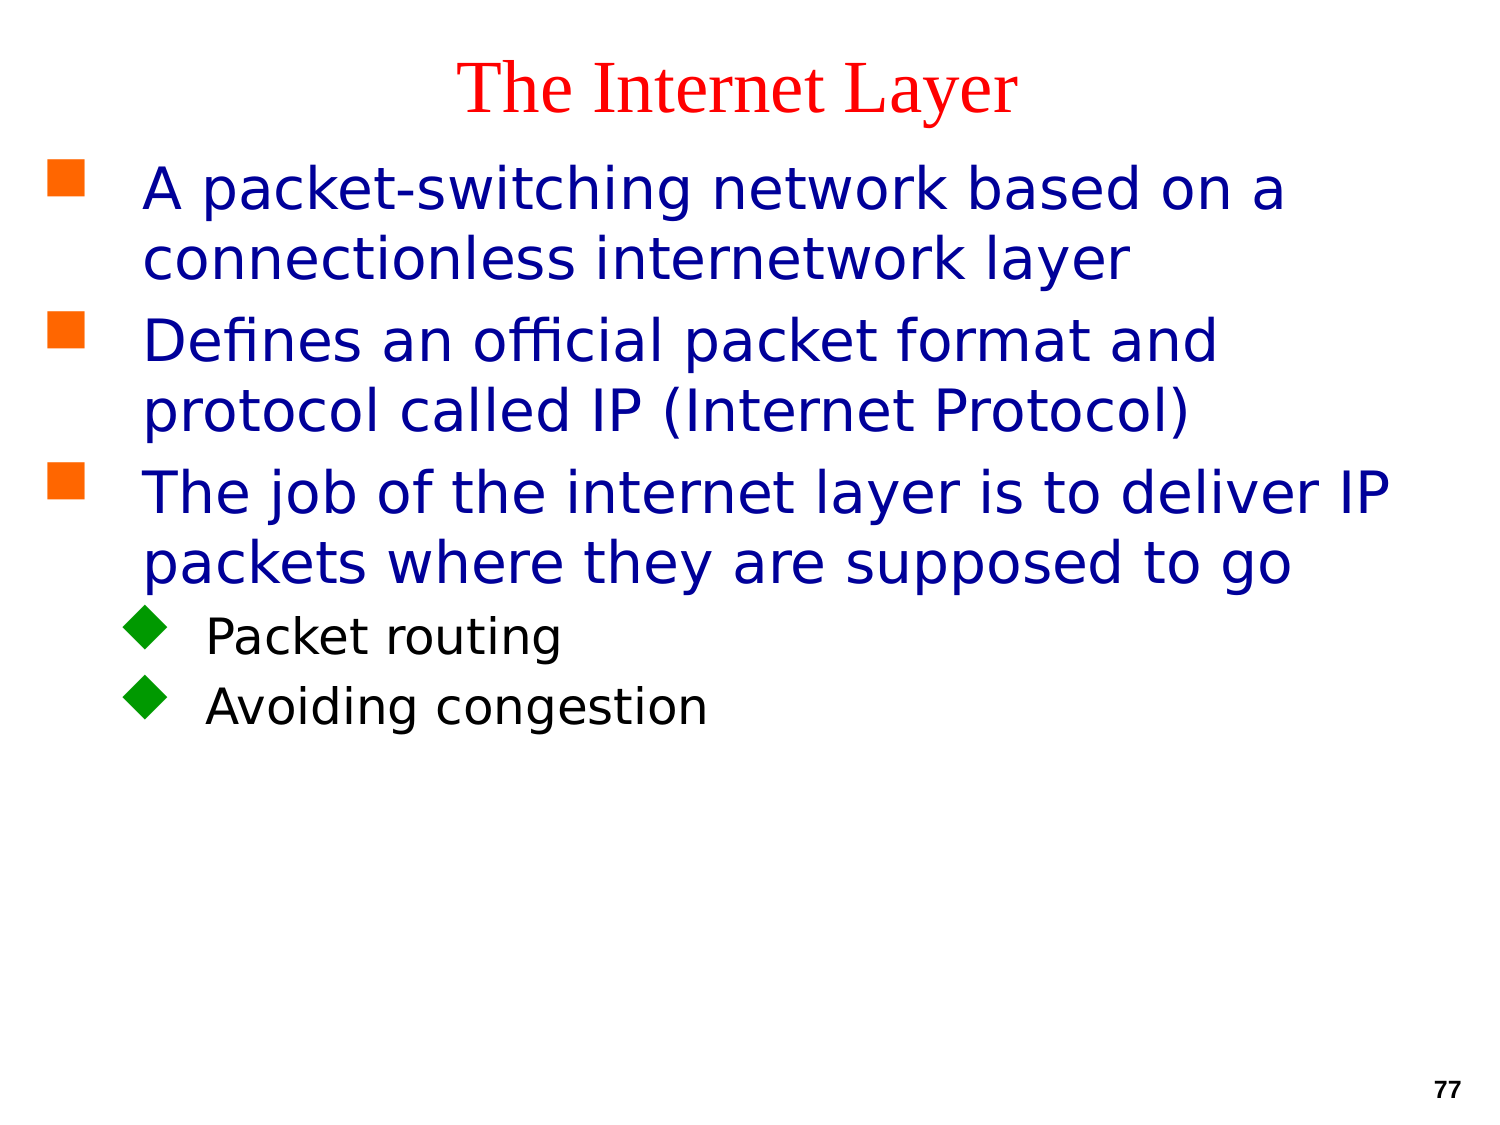

# The Internet Layer
A packet-switching network based on a connectionless internetwork layer
Defines an official packet format and protocol called IP (Internet Protocol)
The job of the internet layer is to deliver IP packets where they are supposed to go
Packet routing
Avoiding congestion